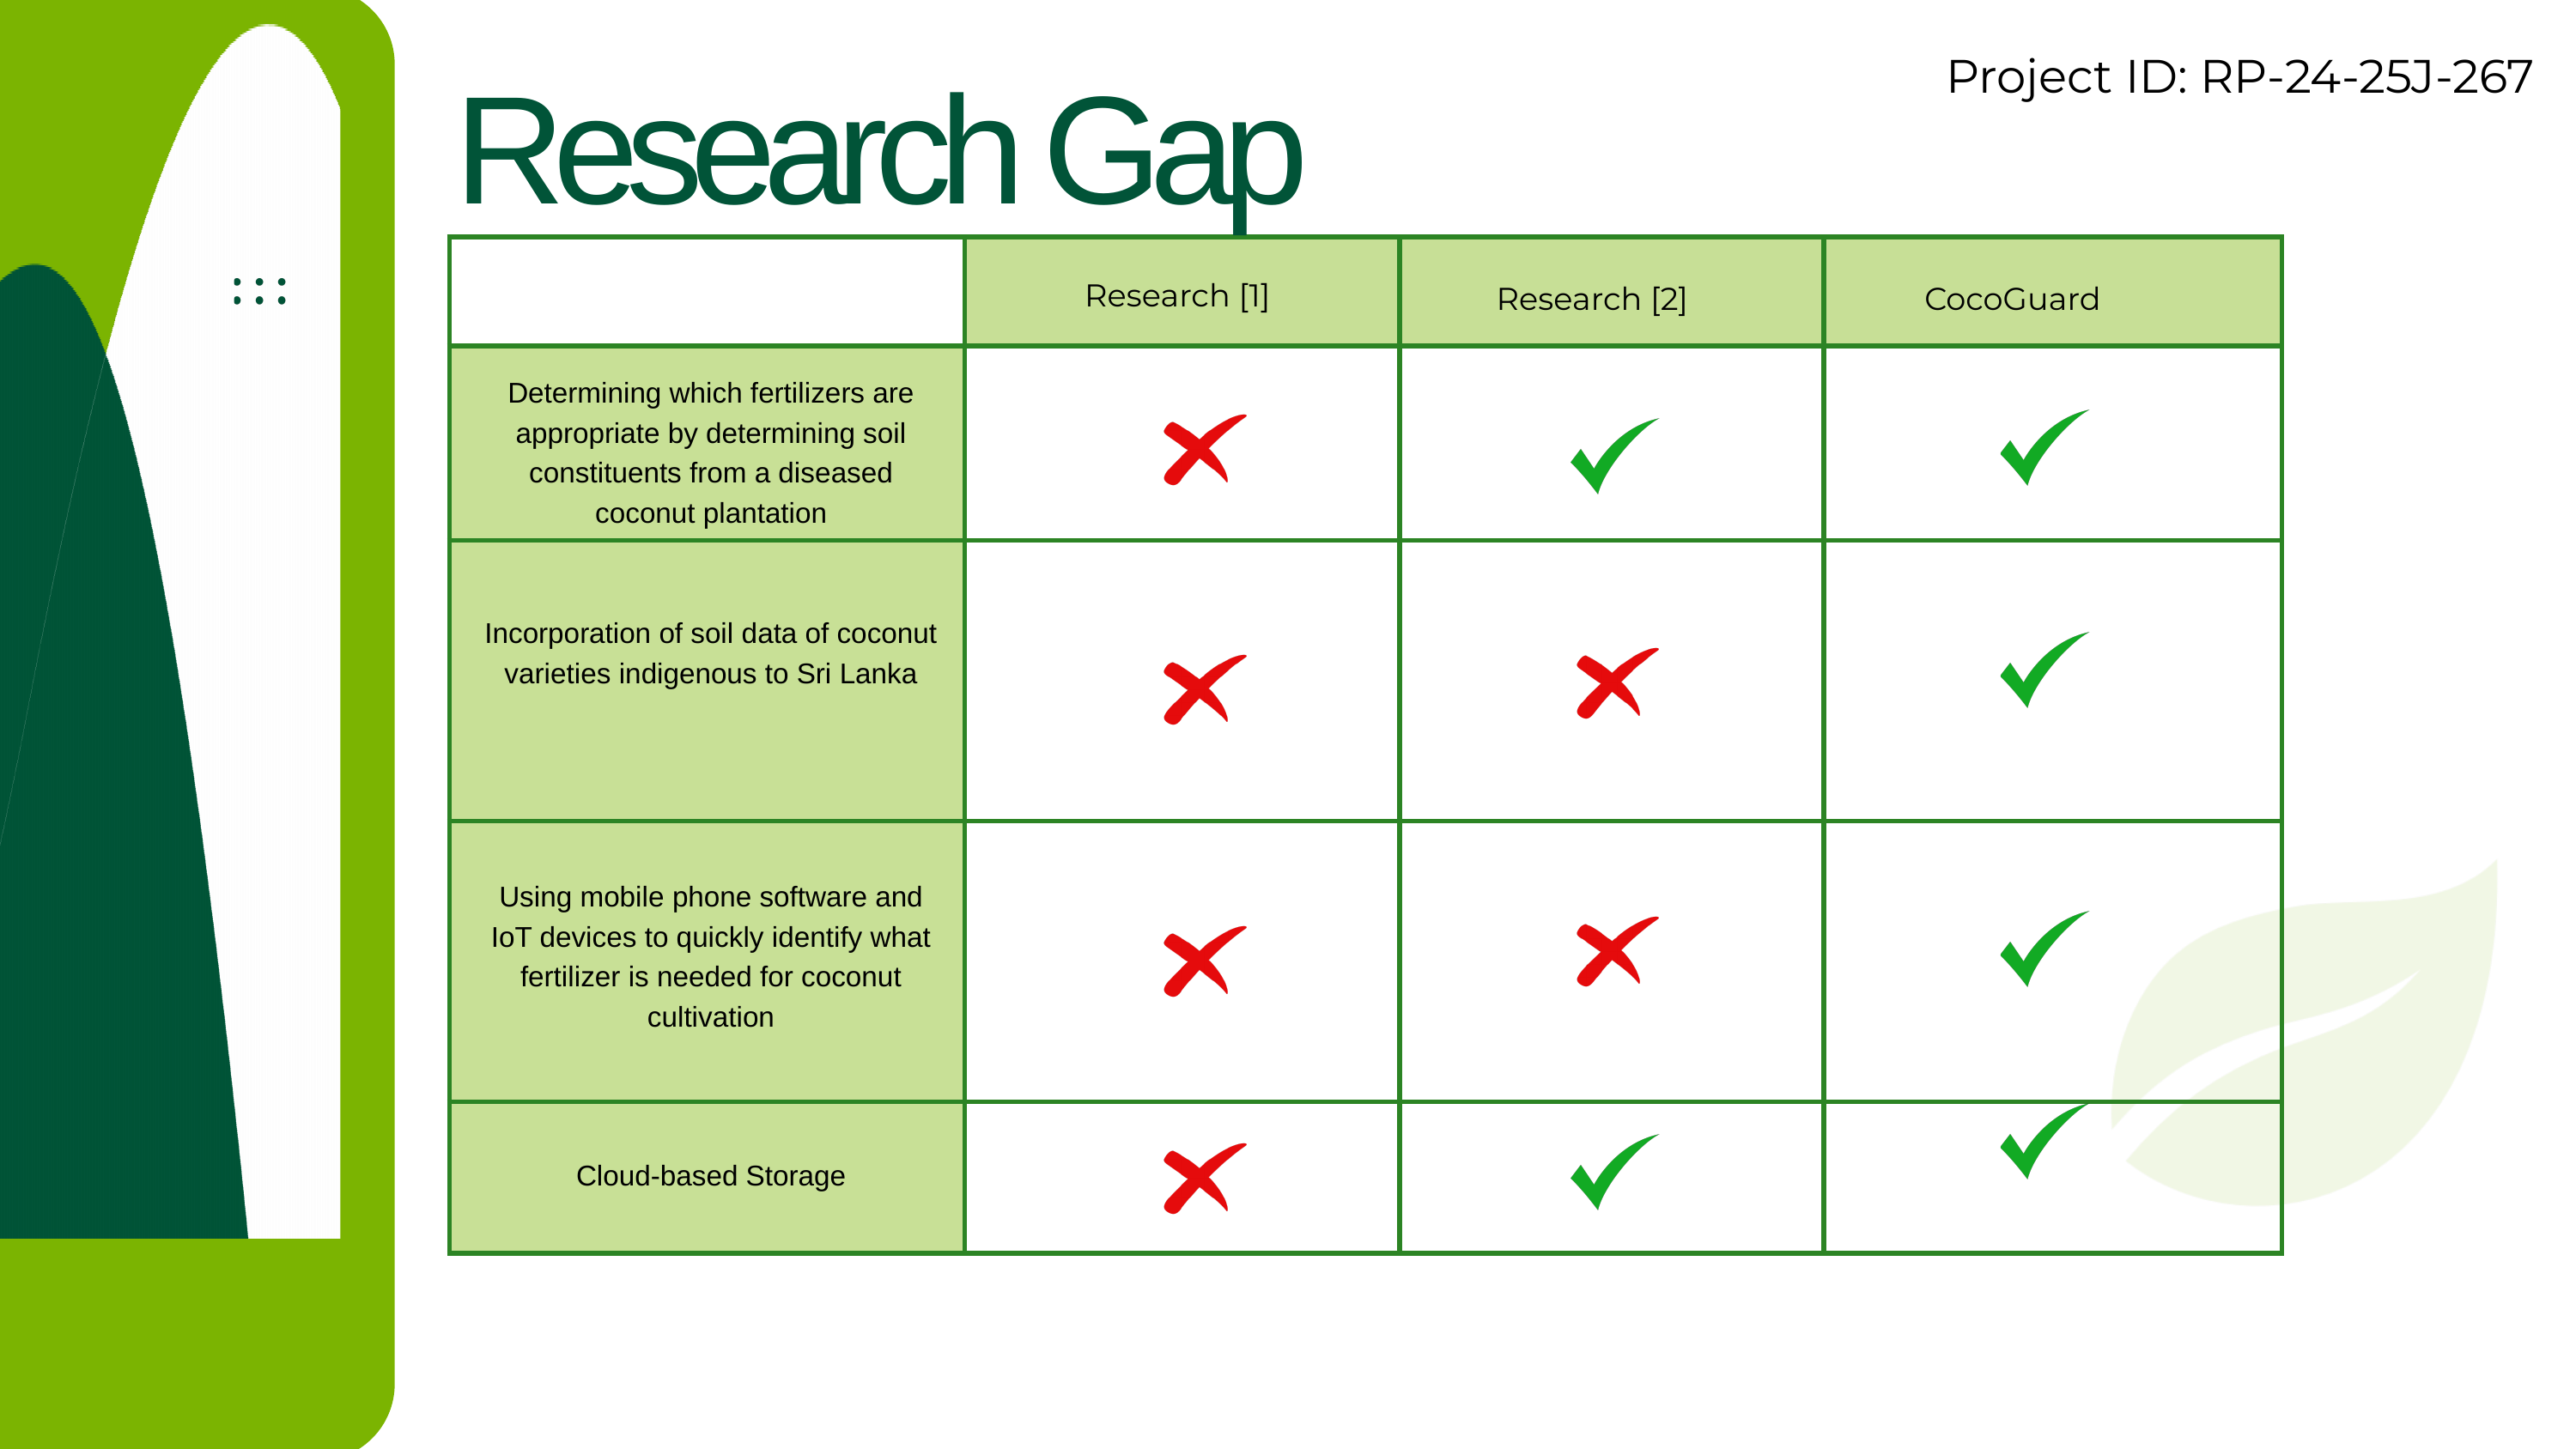

Project ID: RP-24-25J-267​
Research Gap
|  |  |  |  |
| --- | --- | --- | --- |
|  |  |  |  |
|  |  |  |  |
|  |  |  |  |
|  |  |  |  |
Research [1]
Research [2]
CocoGuard

Determining which fertilizers are appropriate by determining soil constituents from a diseased coconut plantation

Incorporation of soil data of coconut varieties indigenous to Sri Lanka

Using mobile phone software and IoT devices to quickly identify what fertilizer is needed for coconut cultivation

Cloud-based Storage